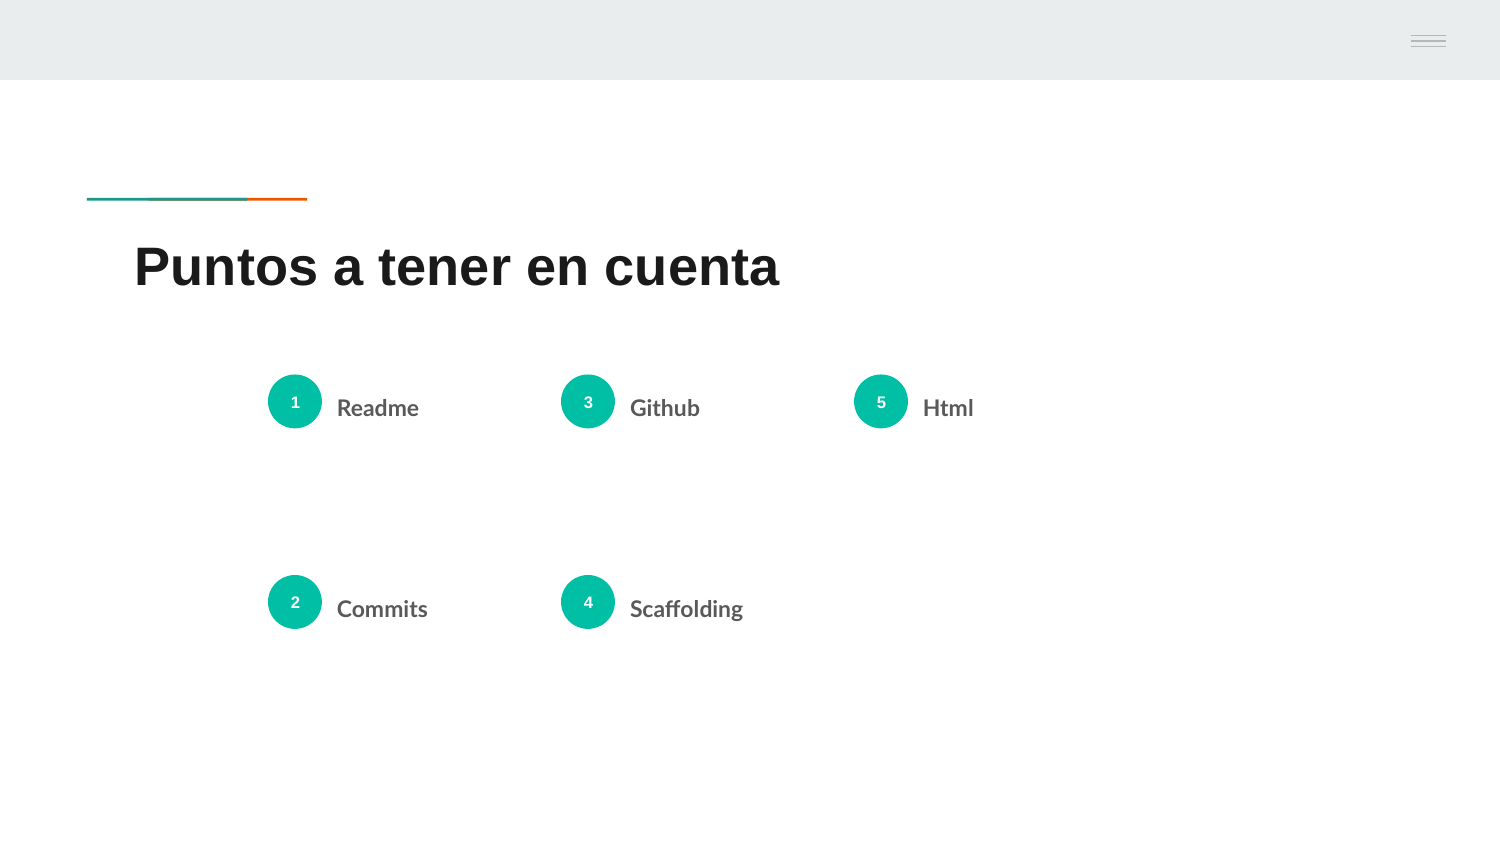

# Puntos a tener en cuenta
5
Html
1
Readme
3
Github
2
Commits
4
Scaffolding